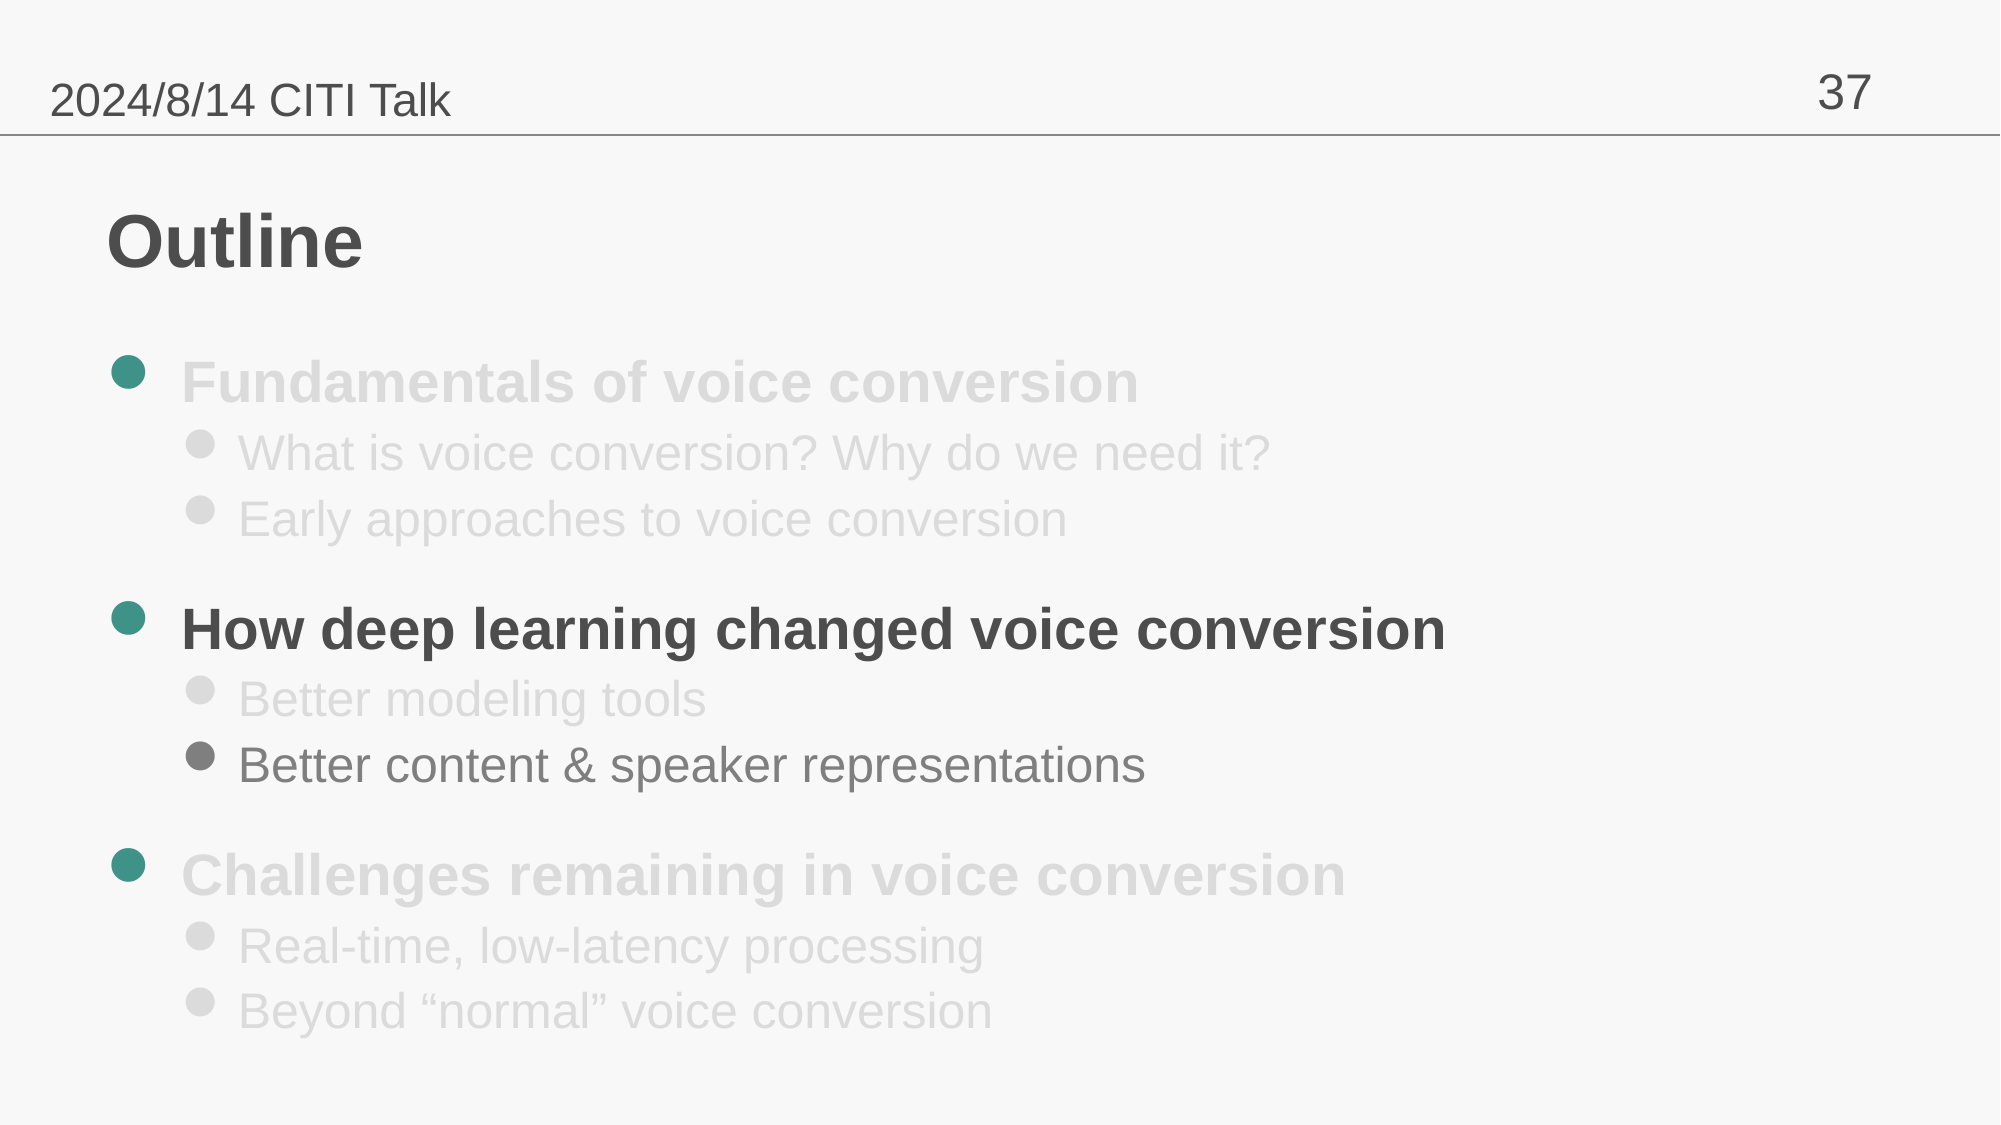

2024/8/14 CITI Talk
# Outline
Fundamentals of voice conversion
What is voice conversion? Why do we need it?
Early approaches to voice conversion
How deep learning changed voice conversion
Better modeling tools
Better content & speaker representations
Challenges remaining in voice conversion
Real-time, low-latency processing
Beyond “normal” voice conversion